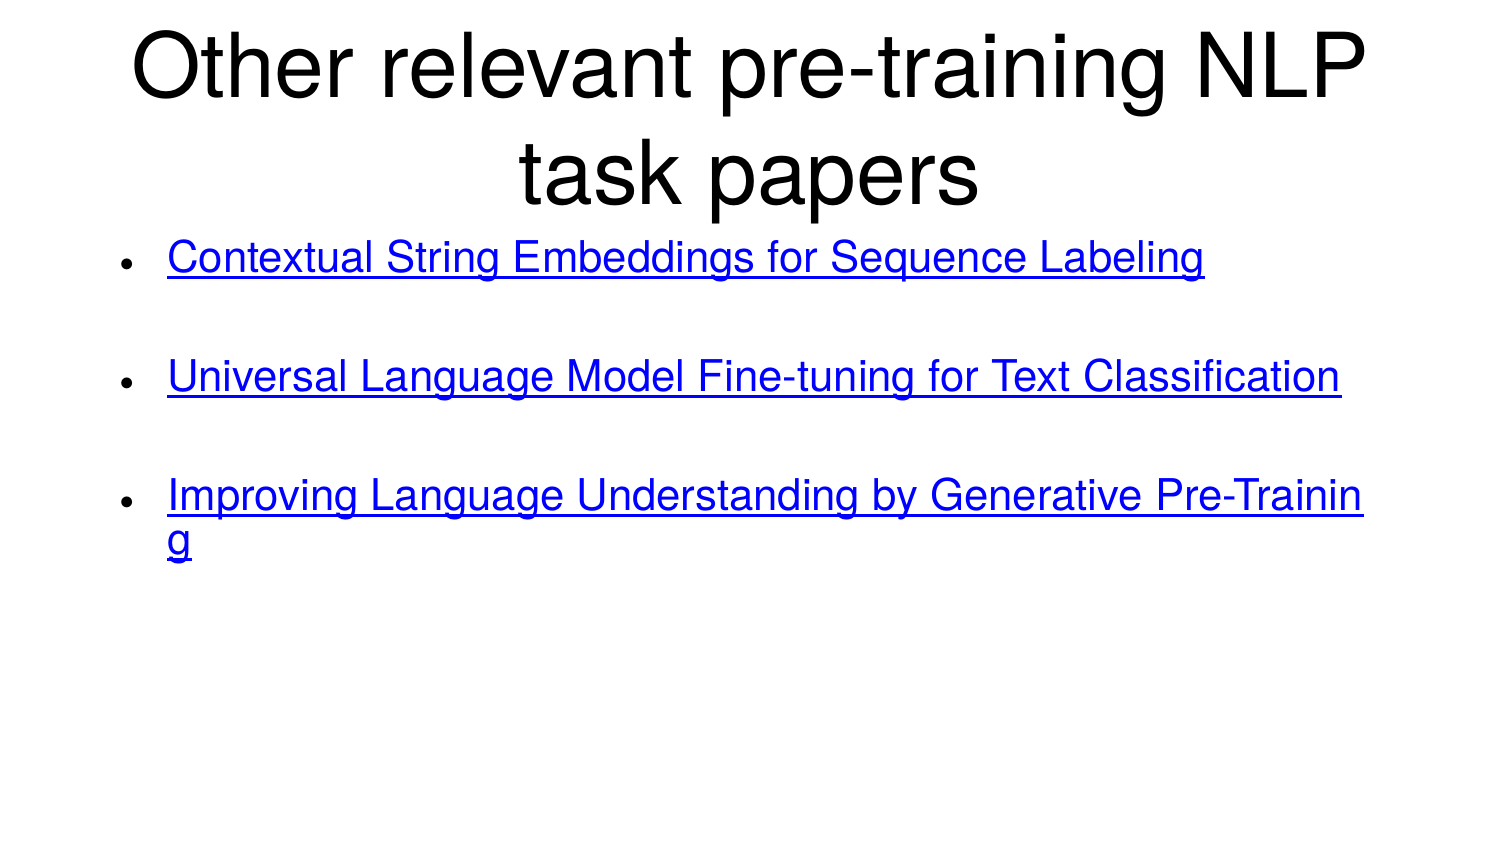

# Other relevant pre-training NLP task papers
Contextual String Embeddings for Sequence Labeling
Universal Language Model Fine-tuning for Text Classification
Improving Language Understanding by Generative Pre-Training